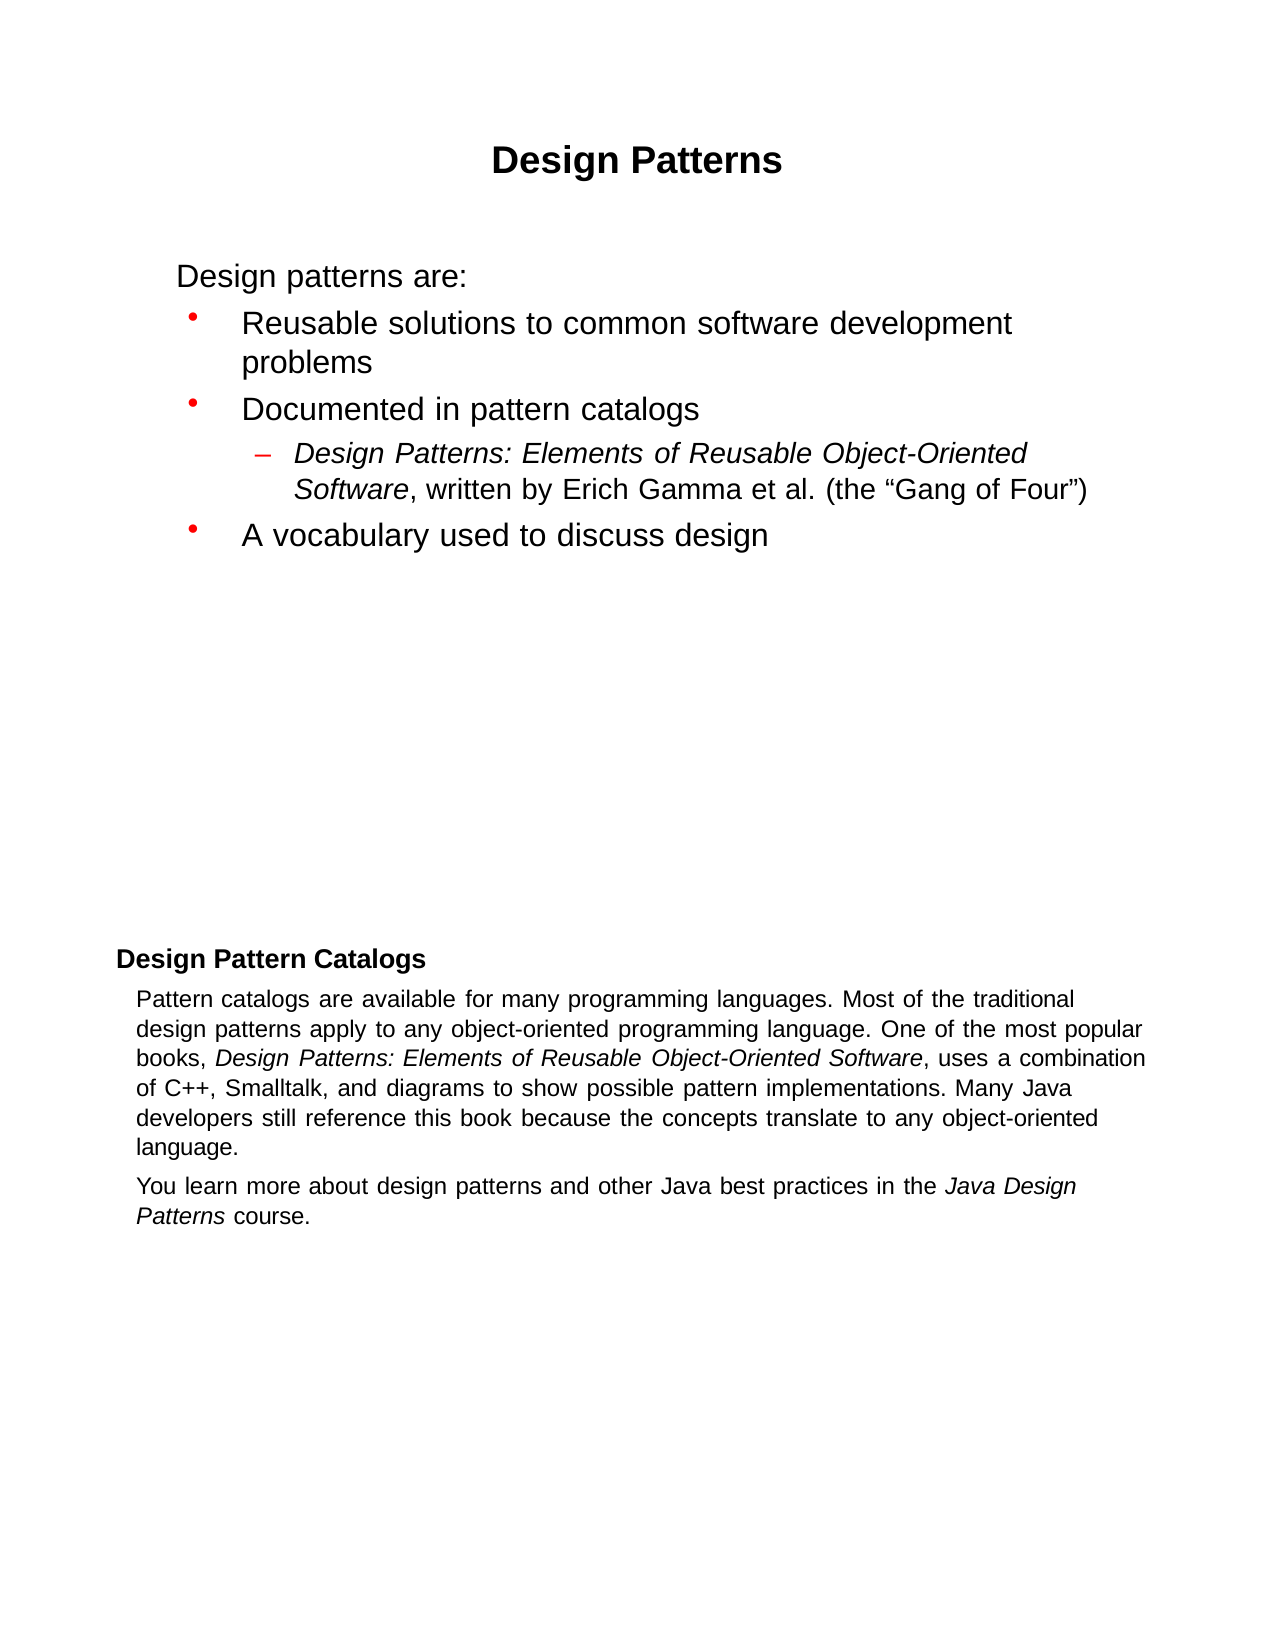

Design Patterns

Design patterns are:
Reusable solutions to common software development problems
Documented in pattern catalogs
–	Design Patterns: Elements of Reusable Object-Oriented Software, written by Erich Gamma et al. (the “Gang of Four”)
A vocabulary used to discuss design

Design Pattern Catalogs
Pattern catalogs are available for many programming languages. Most of the traditional  design patterns apply to any object-oriented programming language. One of the most popular books, Design Patterns: Elements of Reusable Object-Oriented Software, uses a combination of C++, Smalltalk, and diagrams to show possible pattern implementations. Many Java developers still reference this book because the concepts translate to any object-oriented language.
You learn more about design patterns and other Java best practices in the Java Design Patterns course.